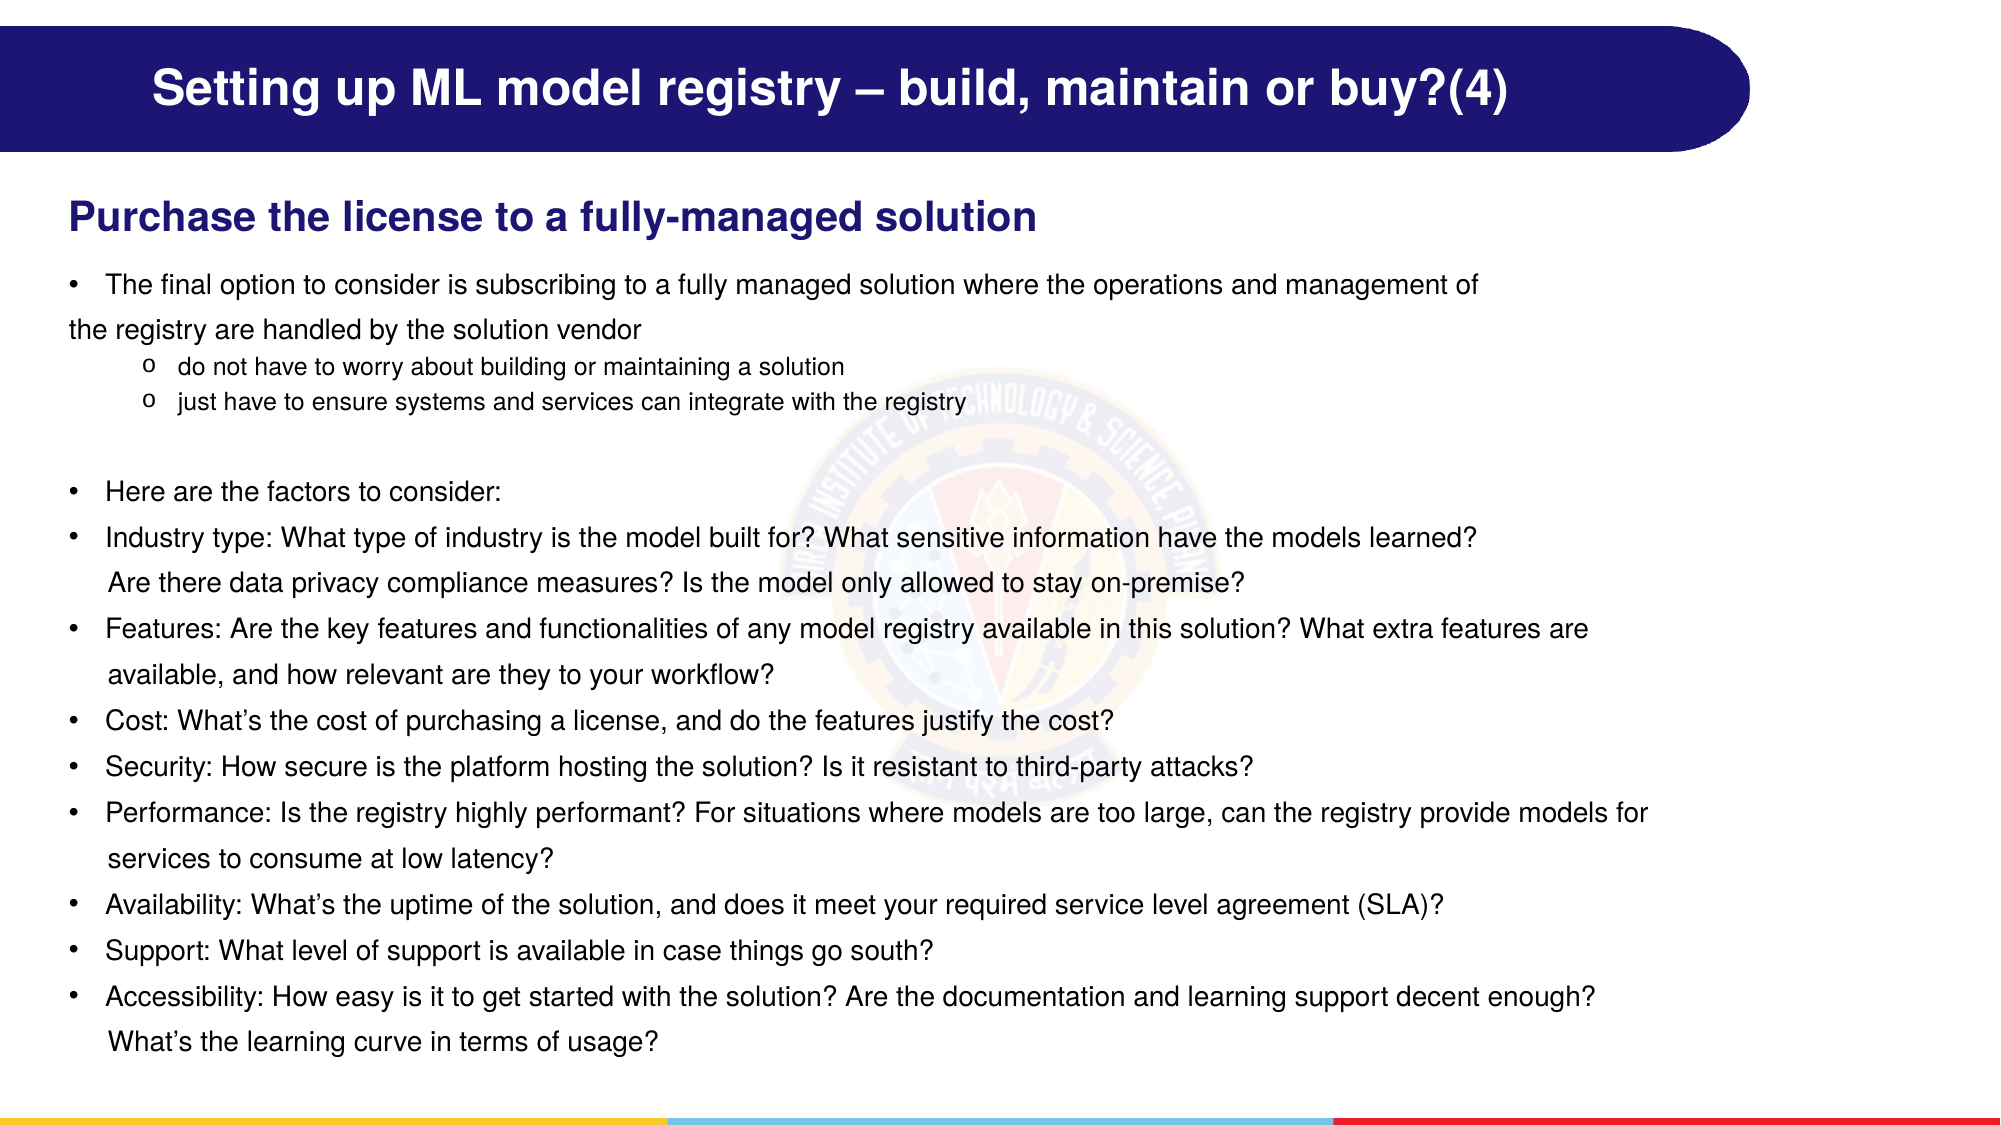

# Setting up ML model registry – build, maintain or buy?(4)
Purchase the license to a fully-managed solution
The final option to consider is subscribing to a fully managed solution where the operations and management of
the registry are handled by the solution vendor
do not have to worry about building or maintaining a solution
just have to ensure systems and services can integrate with the registry

Here are the factors to consider:
Industry type: What type of industry is the model built for? What sensitive information have the models learned?
     Are there data privacy compliance measures? Is the model only allowed to stay on-premise?
Features: Are the key features and functionalities of any model registry available in this solution? What extra features are
     available, and how relevant are they to your workflow?
Cost: What’s the cost of purchasing a license, and do the features justify the cost?
Security: How secure is the platform hosting the solution? Is it resistant to third-party attacks?
Performance: Is the registry highly performant? For situations where models are too large, can the registry provide models for
     services to consume at low latency?
Availability: What’s the uptime of the solution, and does it meet your required service level agreement (SLA)?
Support: What level of support is available in case things go south?
Accessibility: How easy is it to get started with the solution? Are the documentation and learning support decent enough?
     What’s the learning curve in terms of usage?